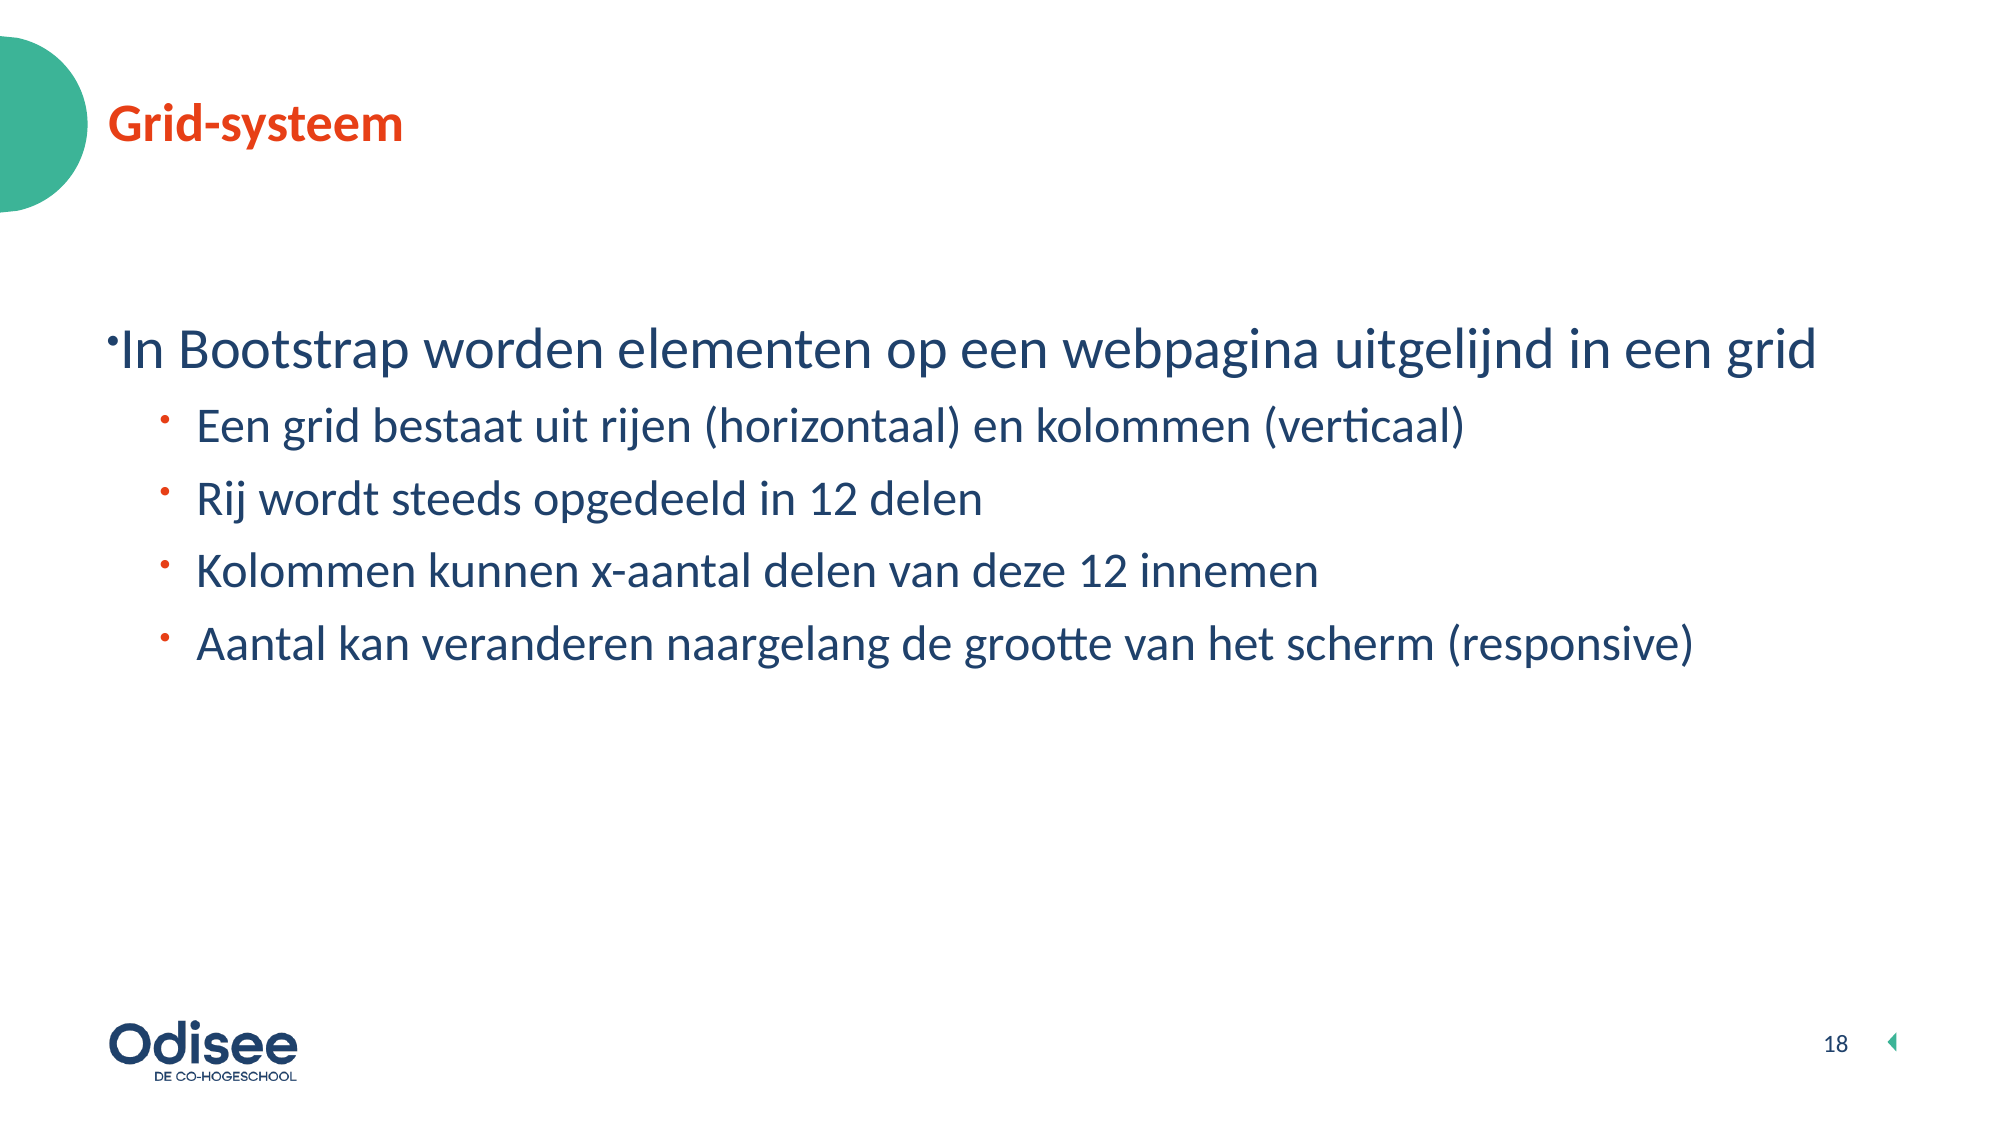

# Grid-systeem
In Bootstrap worden elementen op een webpagina uitgelijnd in een grid
Een grid bestaat uit rijen (horizontaal) en kolommen (verticaal)
Rij wordt steeds opgedeeld in 12 delen
Kolommen kunnen x-aantal delen van deze 12 innemen
Aantal kan veranderen naargelang de grootte van het scherm (responsive)

18